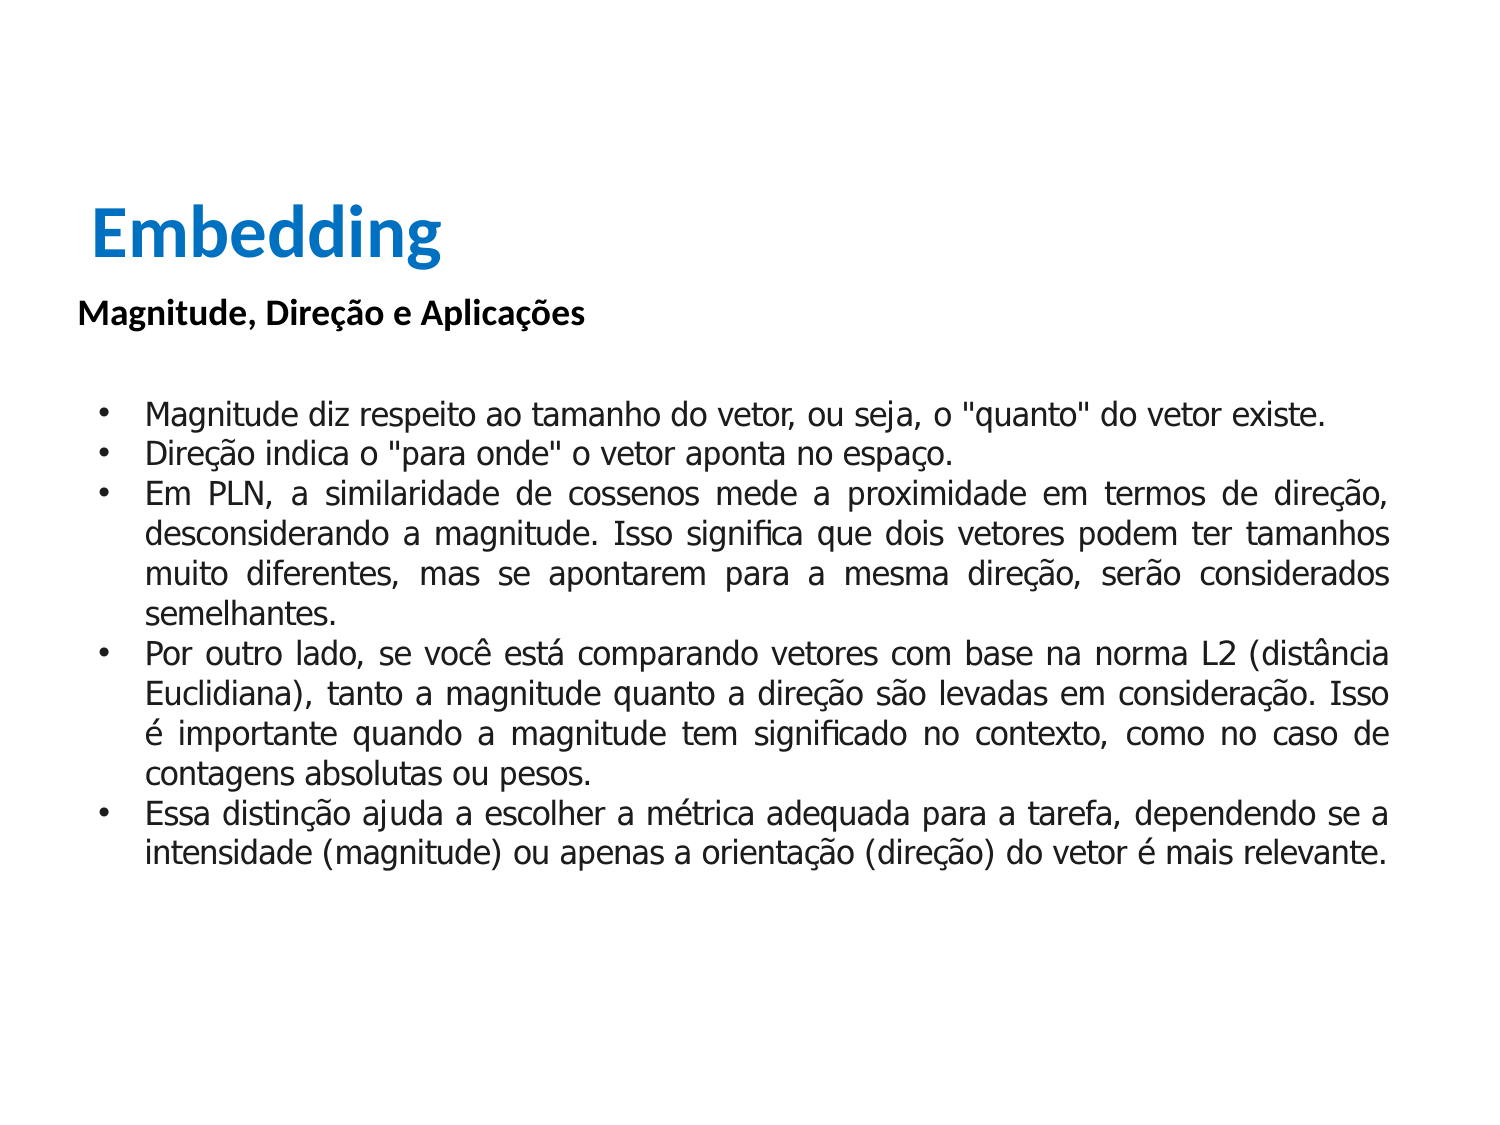

Embedding
Magnitude, Direção e Aplicações
Magnitude diz respeito ao tamanho do vetor, ou seja, o "quanto" do vetor existe.
Direção indica o "para onde" o vetor aponta no espaço.
Em PLN, a similaridade de cossenos mede a proximidade em termos de direção, desconsiderando a magnitude. Isso significa que dois vetores podem ter tamanhos muito diferentes, mas se apontarem para a mesma direção, serão considerados semelhantes.
Por outro lado, se você está comparando vetores com base na norma L2 (distância Euclidiana), tanto a magnitude quanto a direção são levadas em consideração. Isso é importante quando a magnitude tem significado no contexto, como no caso de contagens absolutas ou pesos.
Essa distinção ajuda a escolher a métrica adequada para a tarefa, dependendo se a intensidade (magnitude) ou apenas a orientação (direção) do vetor é mais relevante.